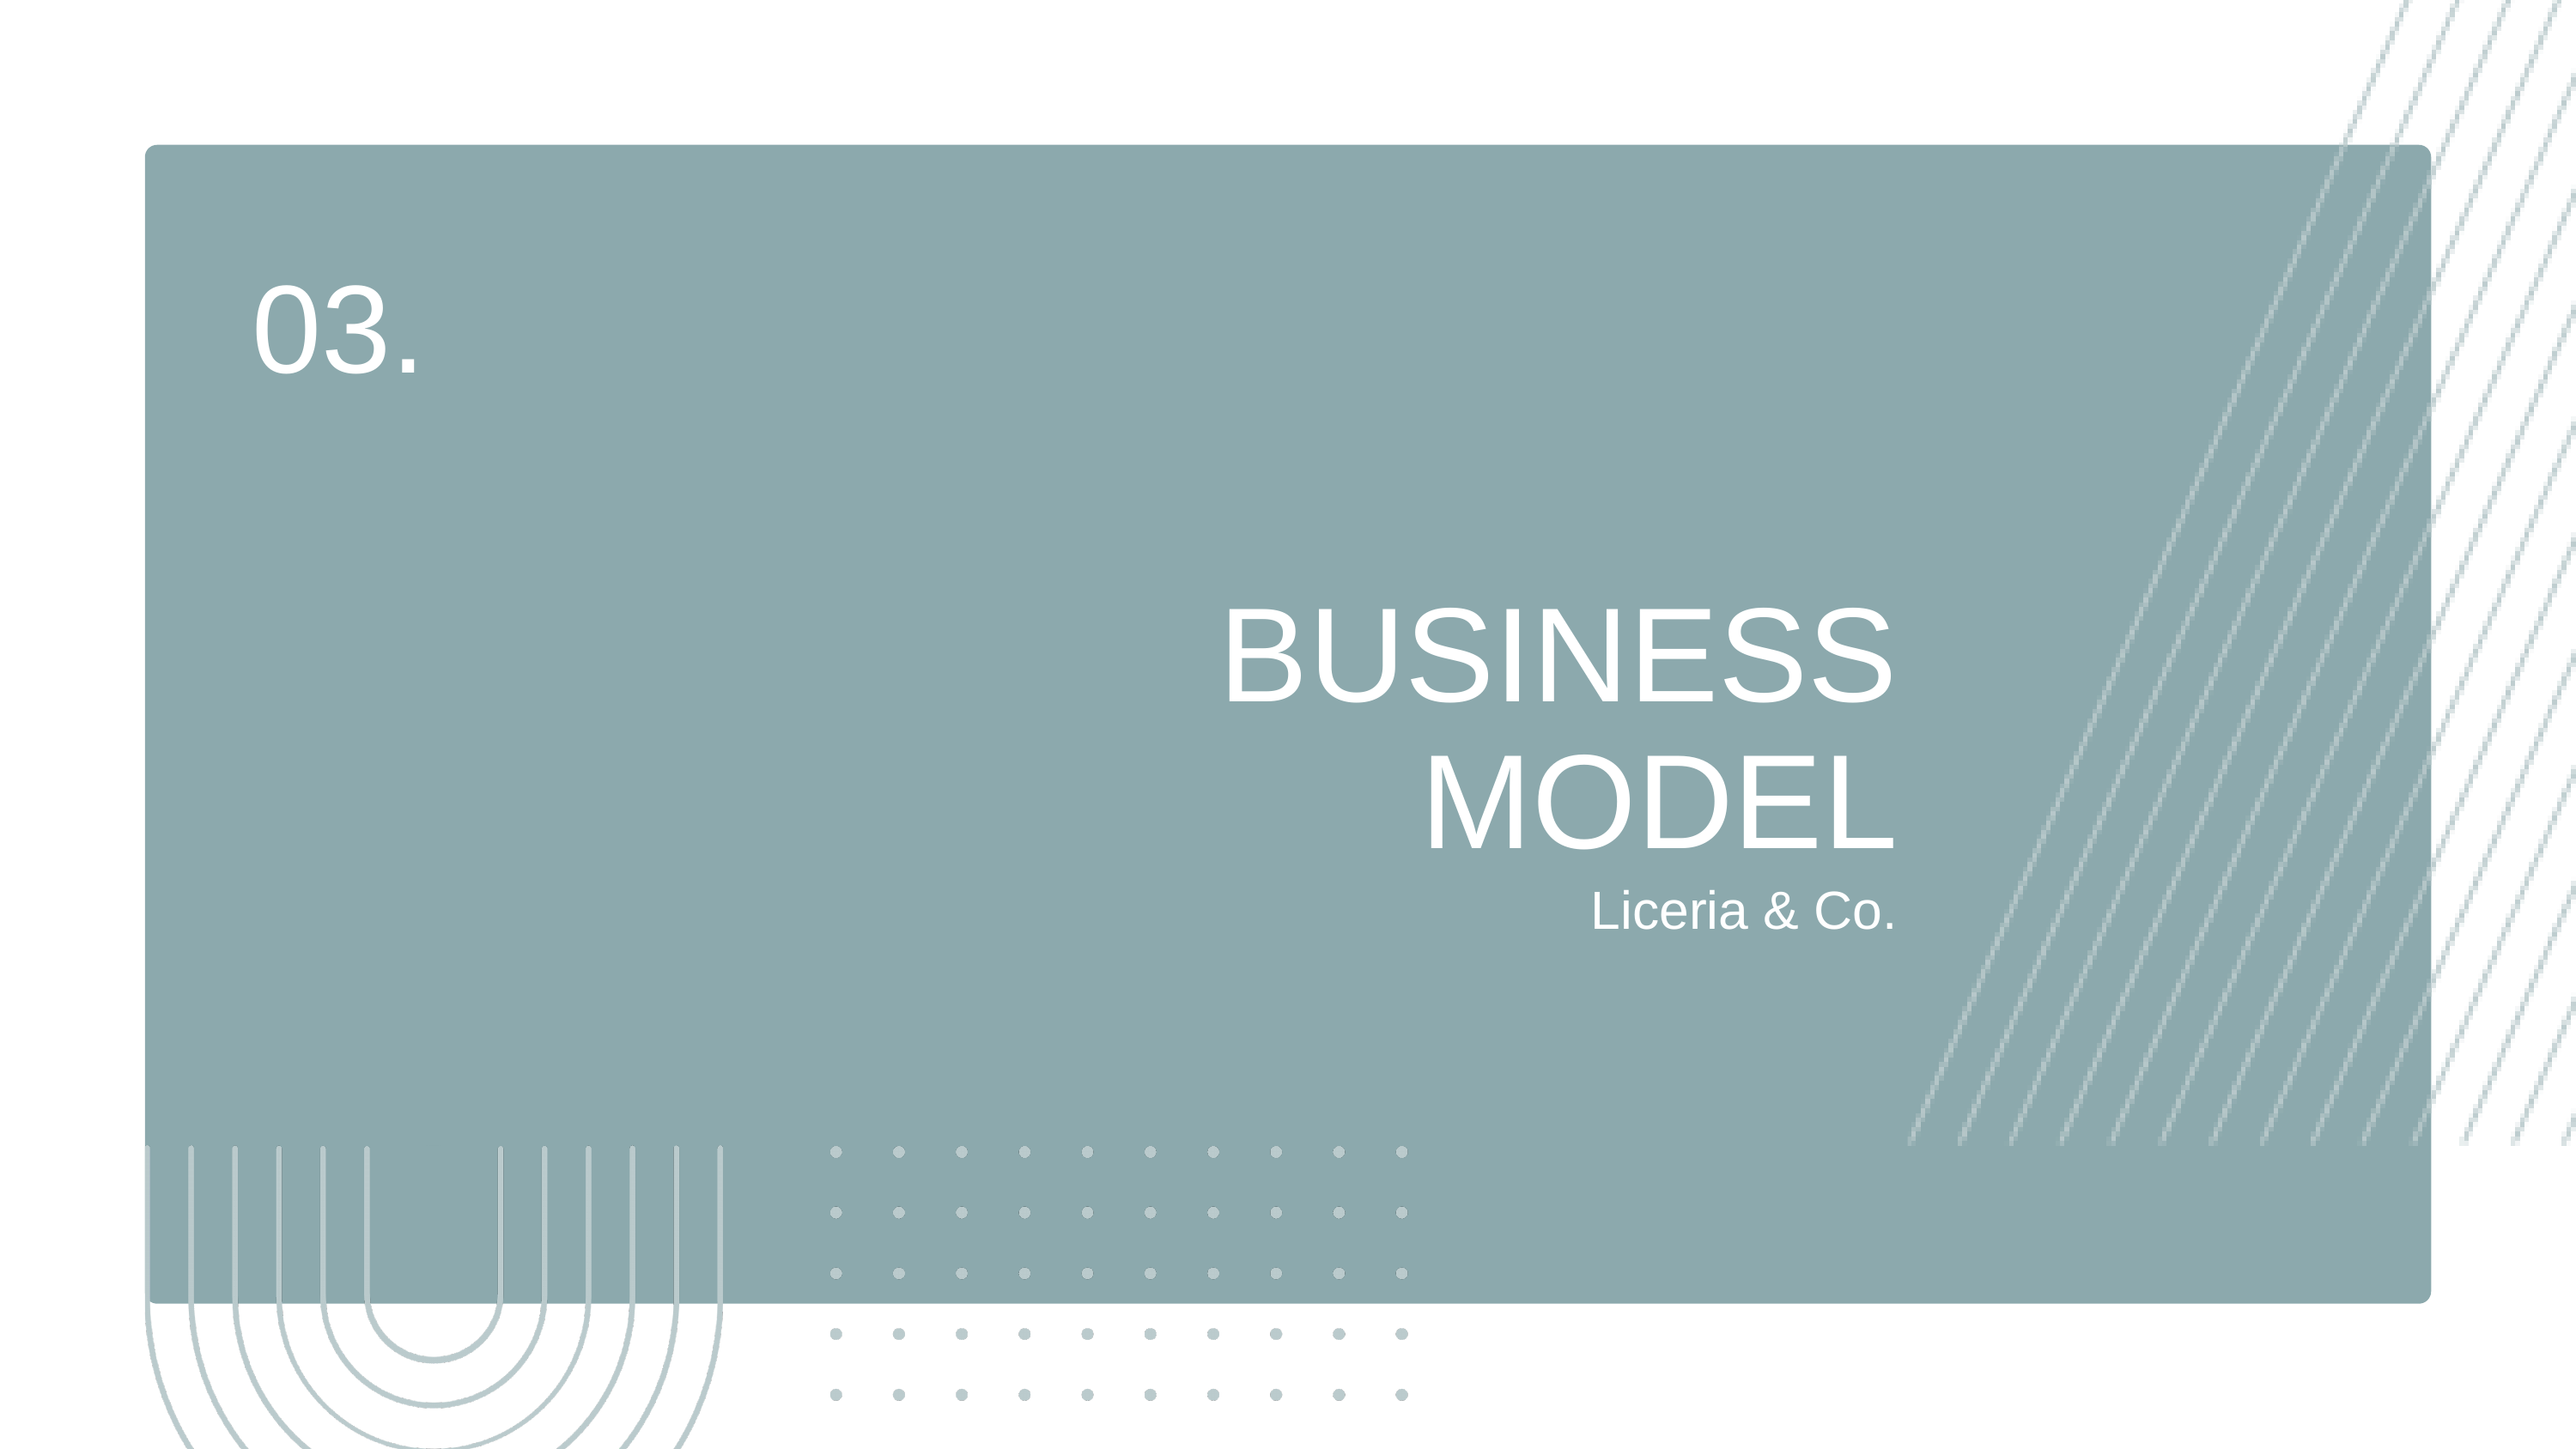

03.
BUSINESS MODEL
Liceria & Co.
39